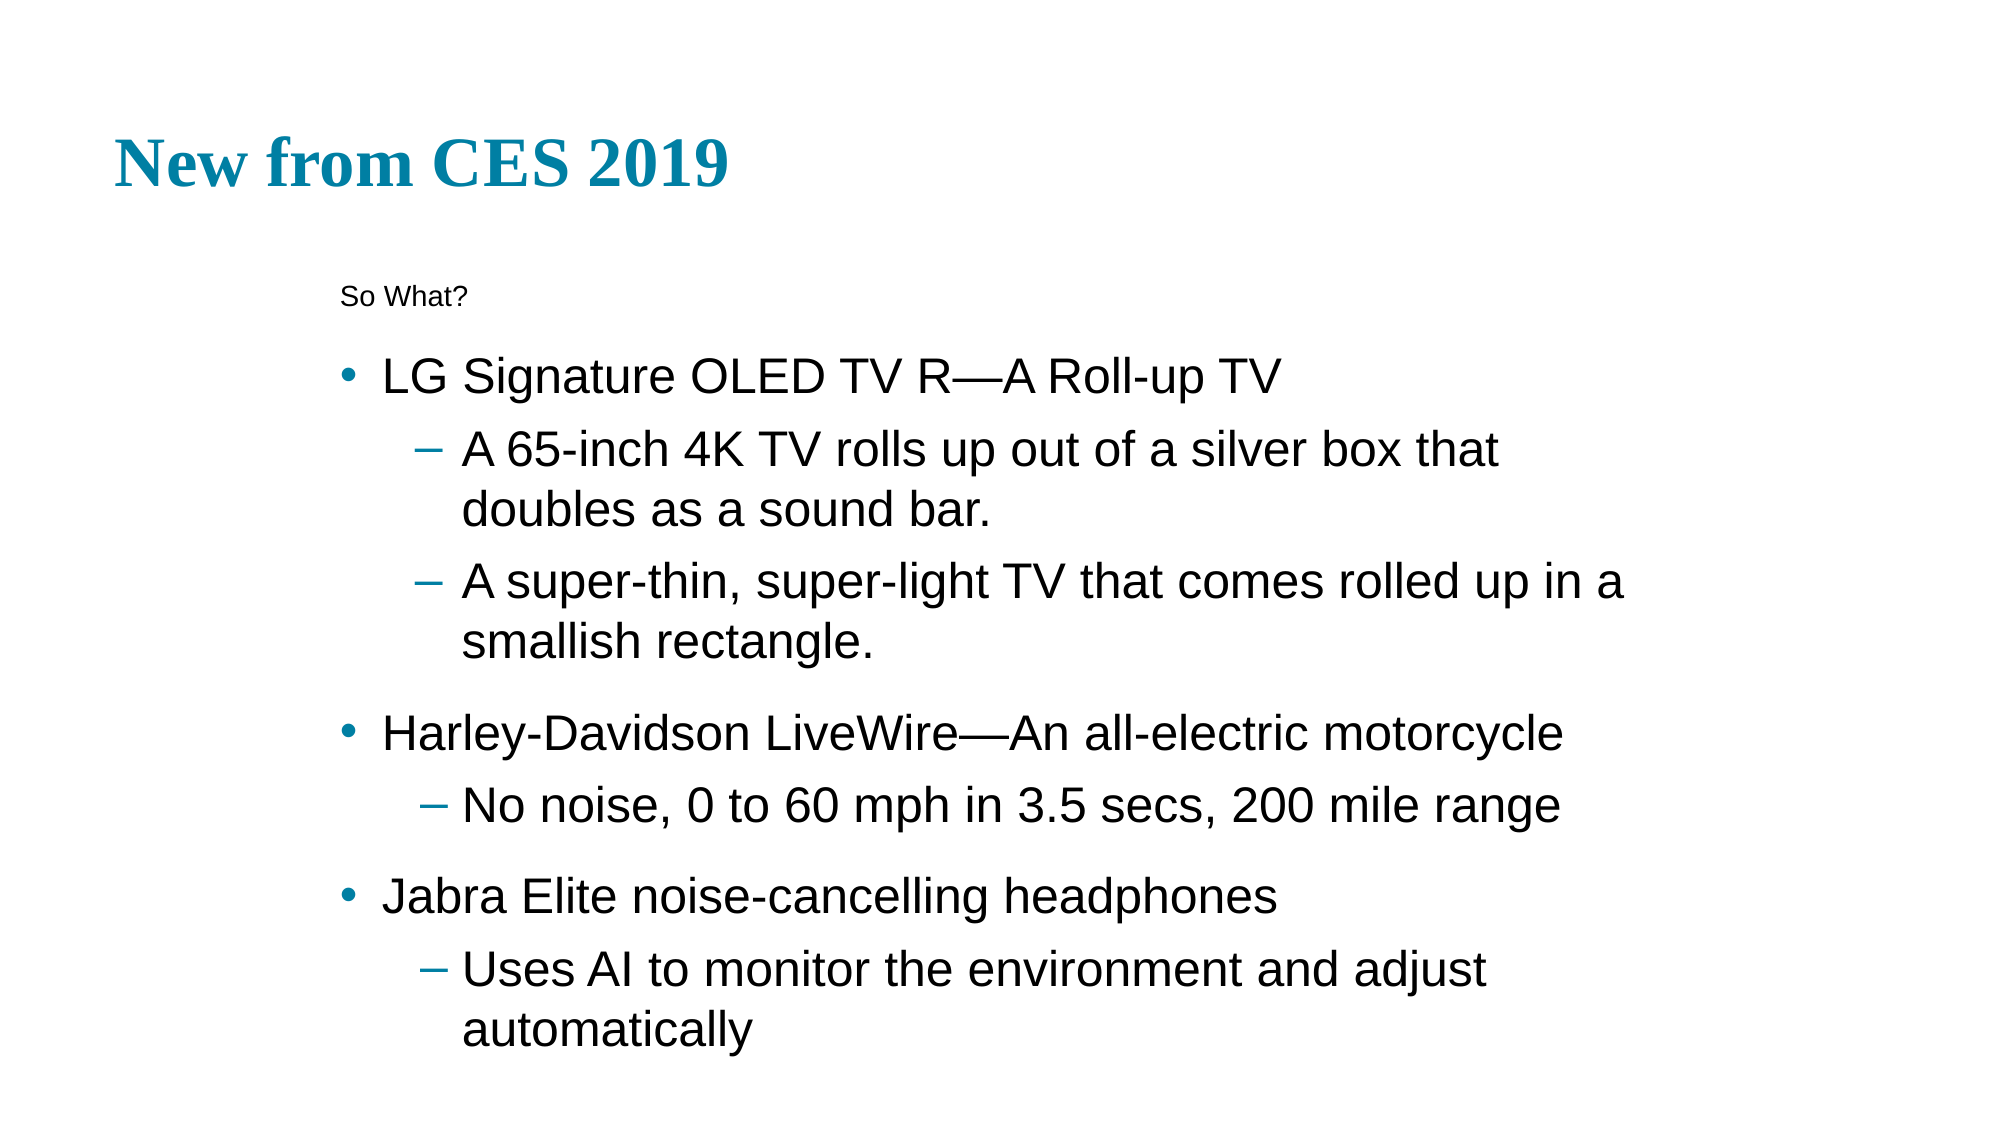

# New from C E S 2019
So What?
LG Signature OLED TV R—A Roll-up TV
A 65-inch 4K TV rolls up out of a silver box that doubles as a sound bar.
A super-thin, super-light TV that comes rolled up in a smallish rectangle.
Harley-Davidson LiveWire—An all-electric motorcycle
No noise, 0 to 60 mph in 3.5 secs, 200 mile range
Jabra Elite noise-cancelling headphones
Uses AI to monitor the environment and adjust automatically